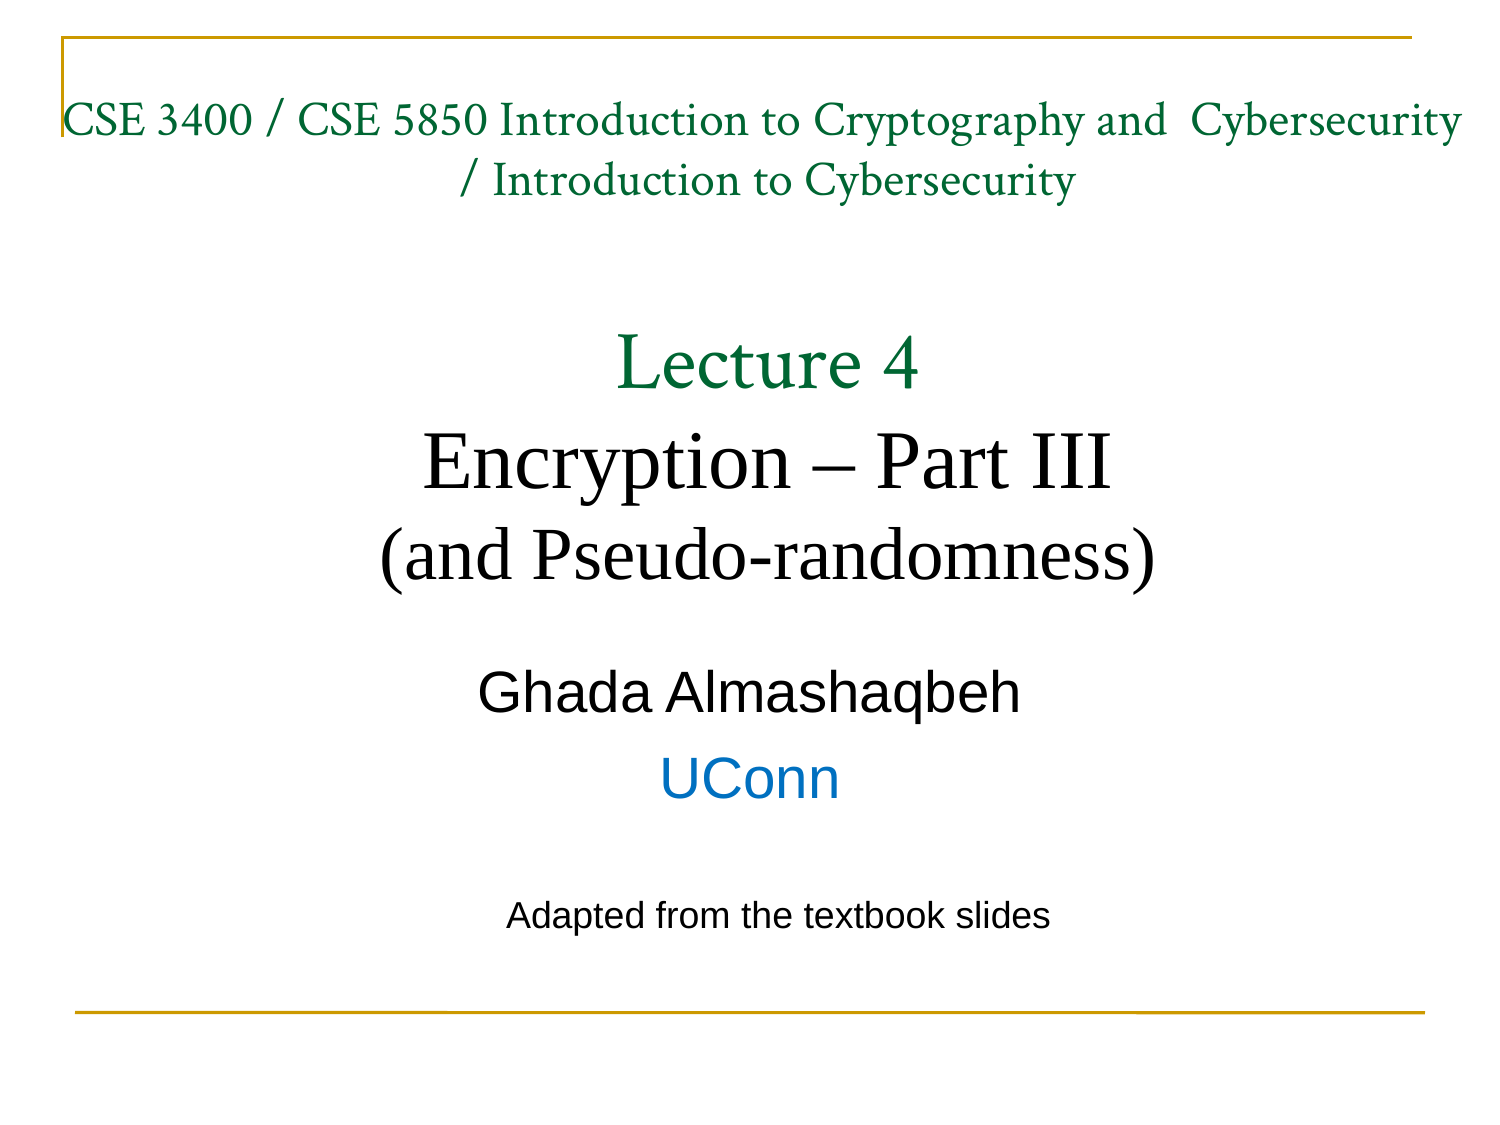

# CSE 3400 / CSE 5850 Introduction to Cryptography and  Cybersecurity / Introduction to Cybersecurity Lecture 4 Encryption – Part III (and Pseudo-randomness)
Ghada Almashaqbeh
UConn

Adapted from the textbook slides